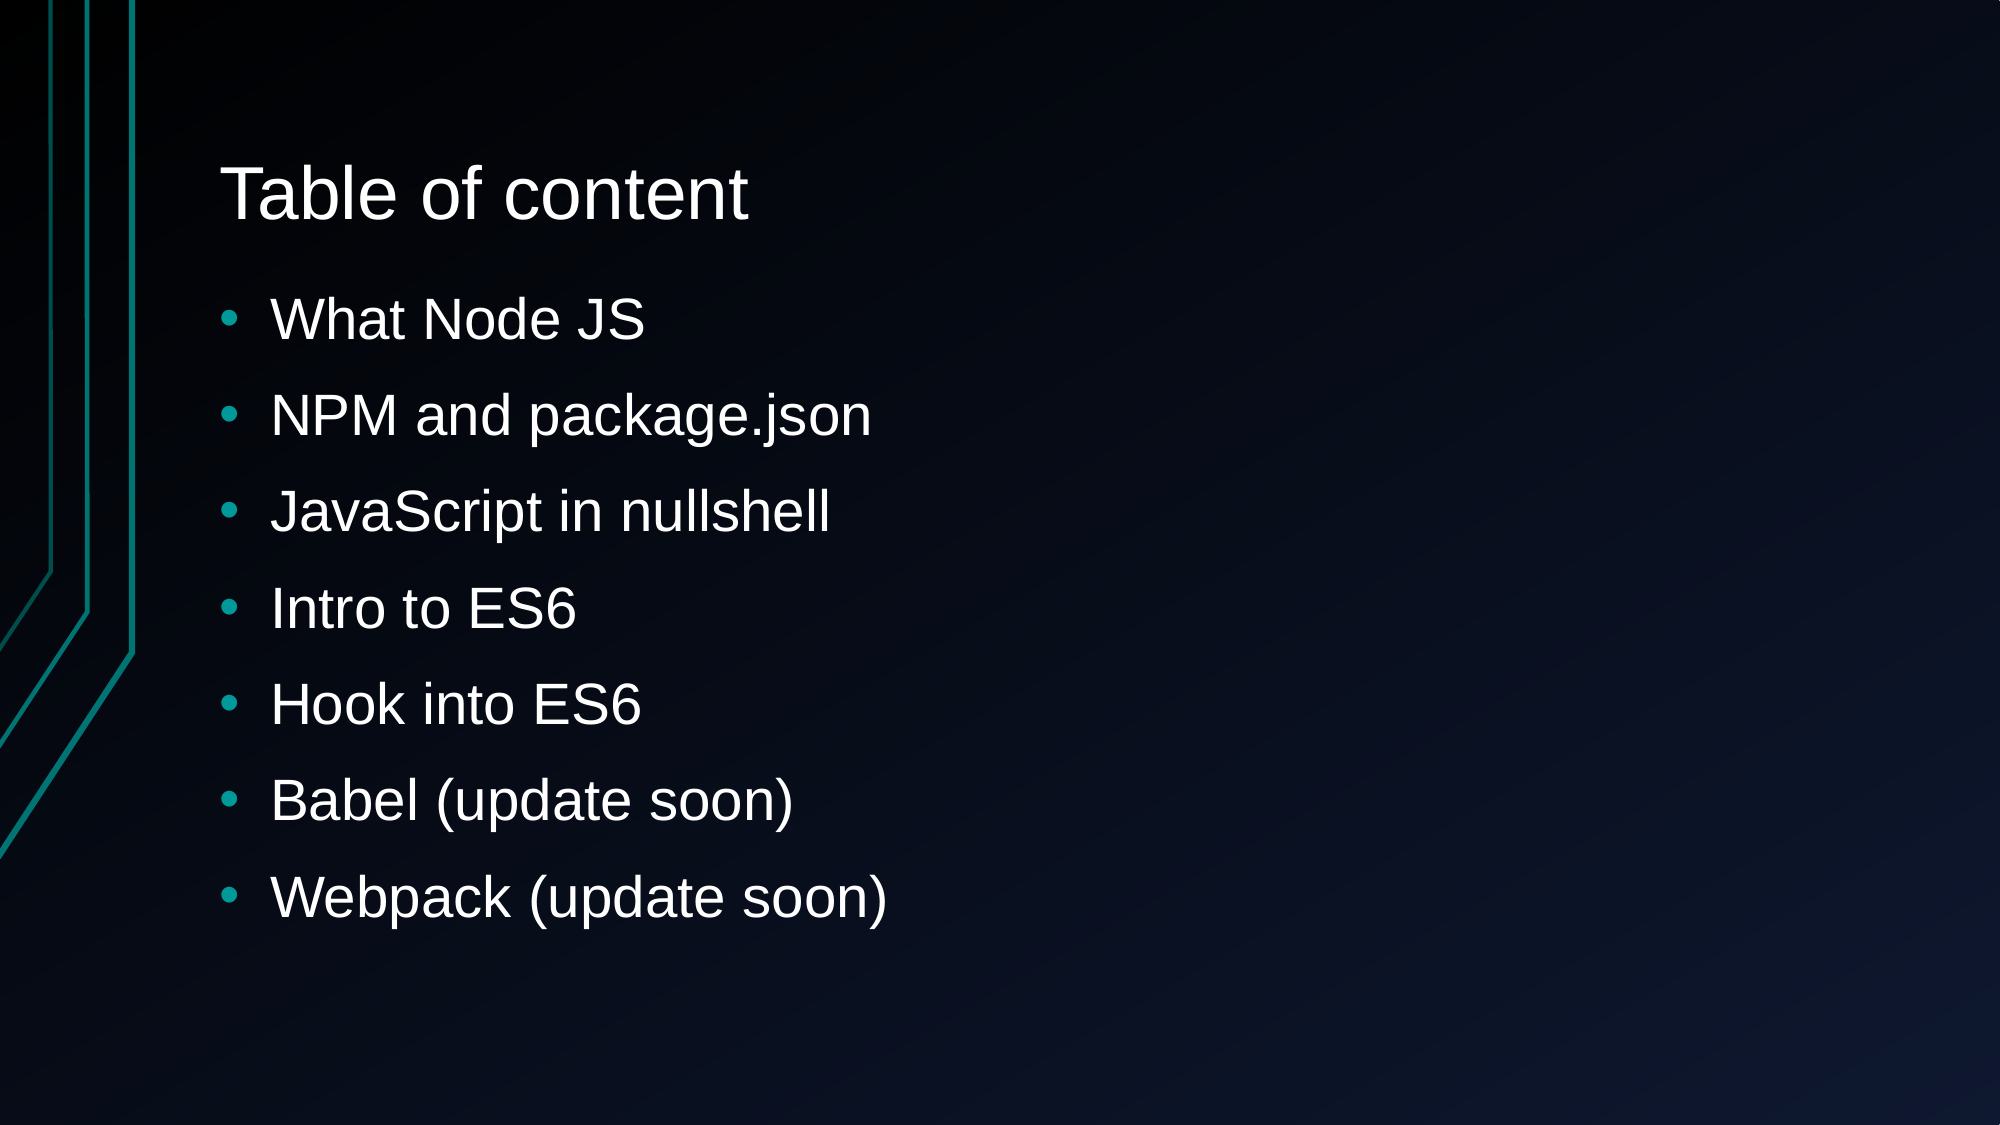

# Table of content
What Node JS
NPM and package.json
JavaScript in nullshell
Intro to ES6
Hook into ES6
Babel (update soon)
Webpack (update soon)